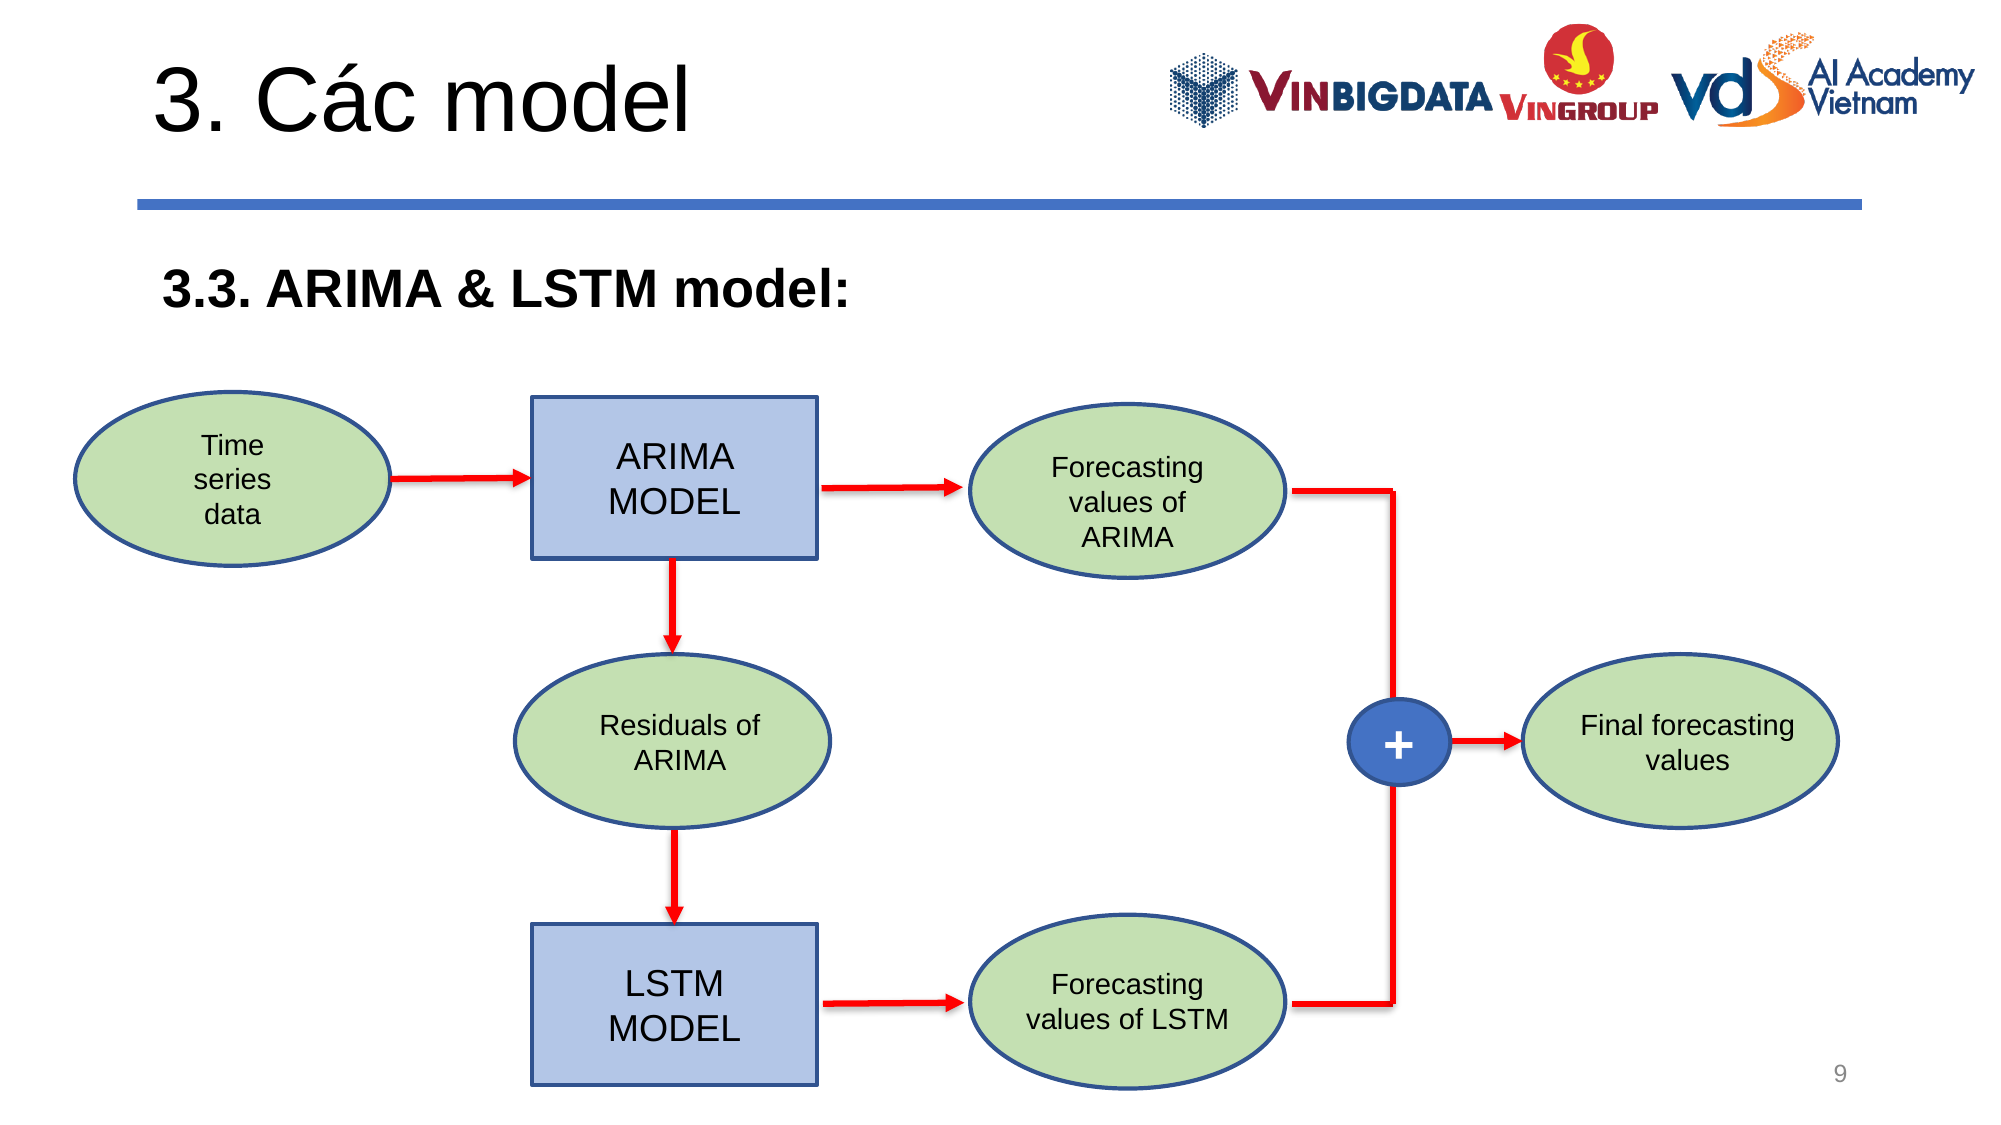

# 3. Các model
3.3. ARIMA & LSTM model:

Time series
data
ARIMA MODEL
Forecasting values of ARIMA

Residuals of ARIMA
+
Final forecasting values

LSTM MODEL
Forecasting values of LSTM
9